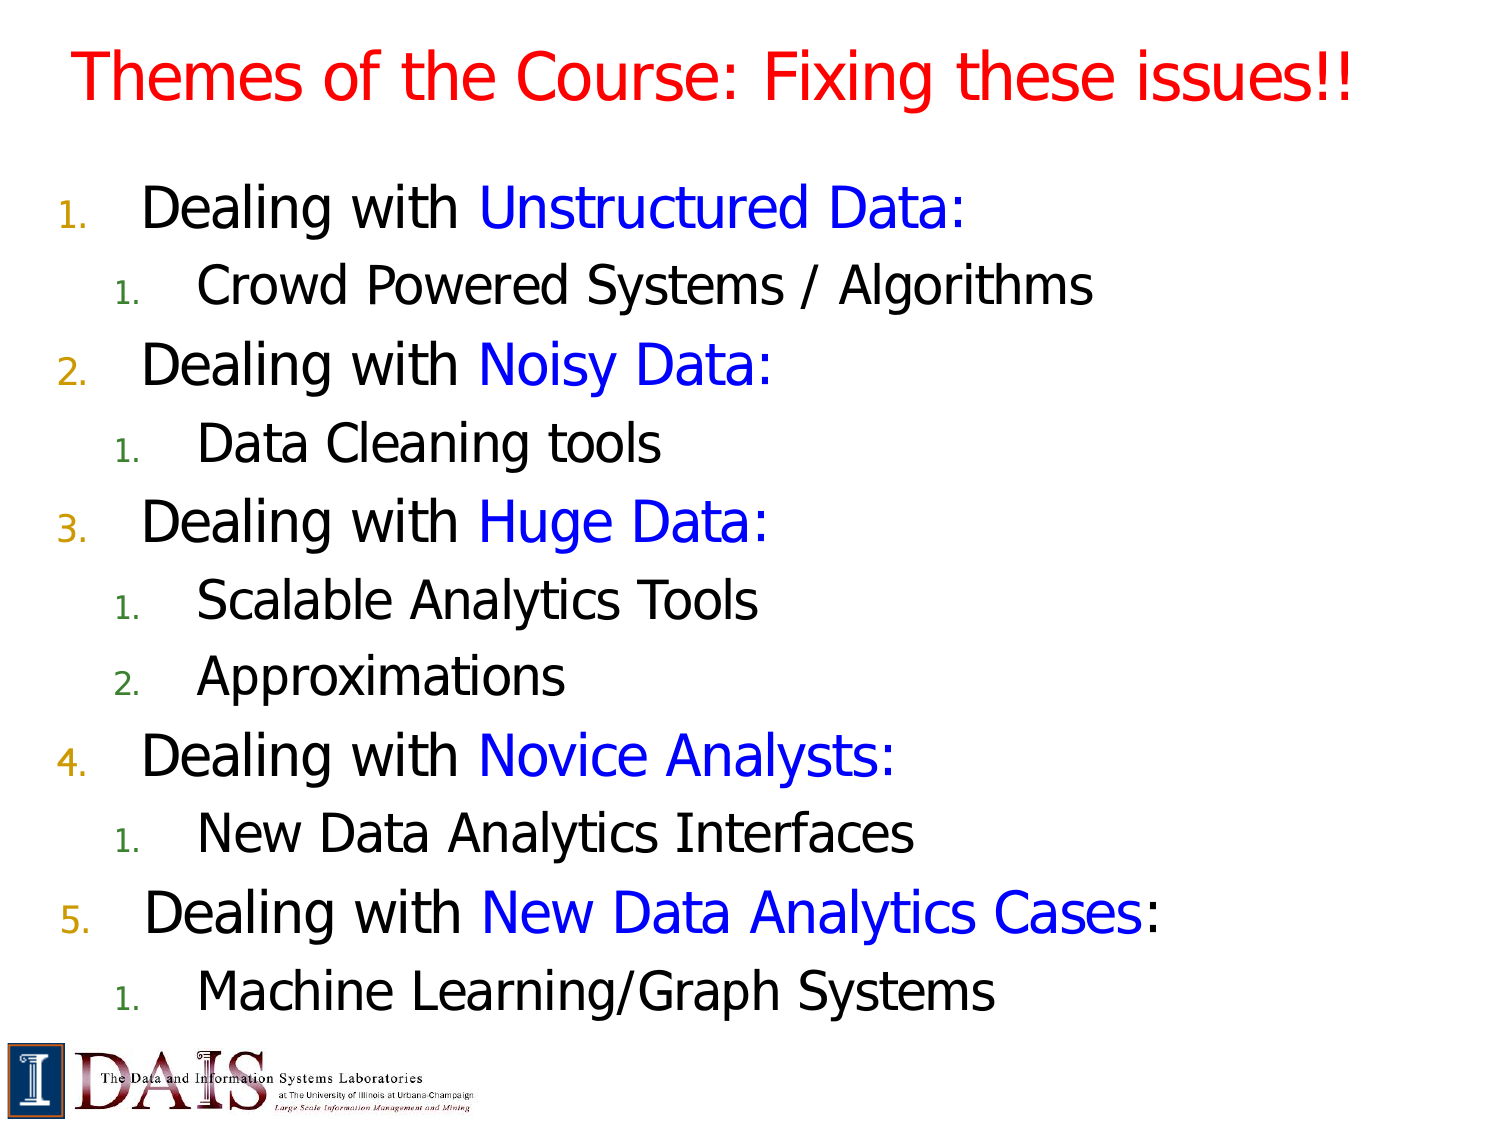

# Themes of the Course: Fixing these issues!!
Dealing with Unstructured Data:
Crowd Powered Systems / Algorithms
Dealing with Noisy Data:
Data Cleaning tools
Dealing with Huge Data:
Scalable Analytics Tools
Approximations
Dealing with Novice Analysts:
New Data Analytics Interfaces
Dealing with New Data Analytics Cases:
Machine Learning/Graph Systems